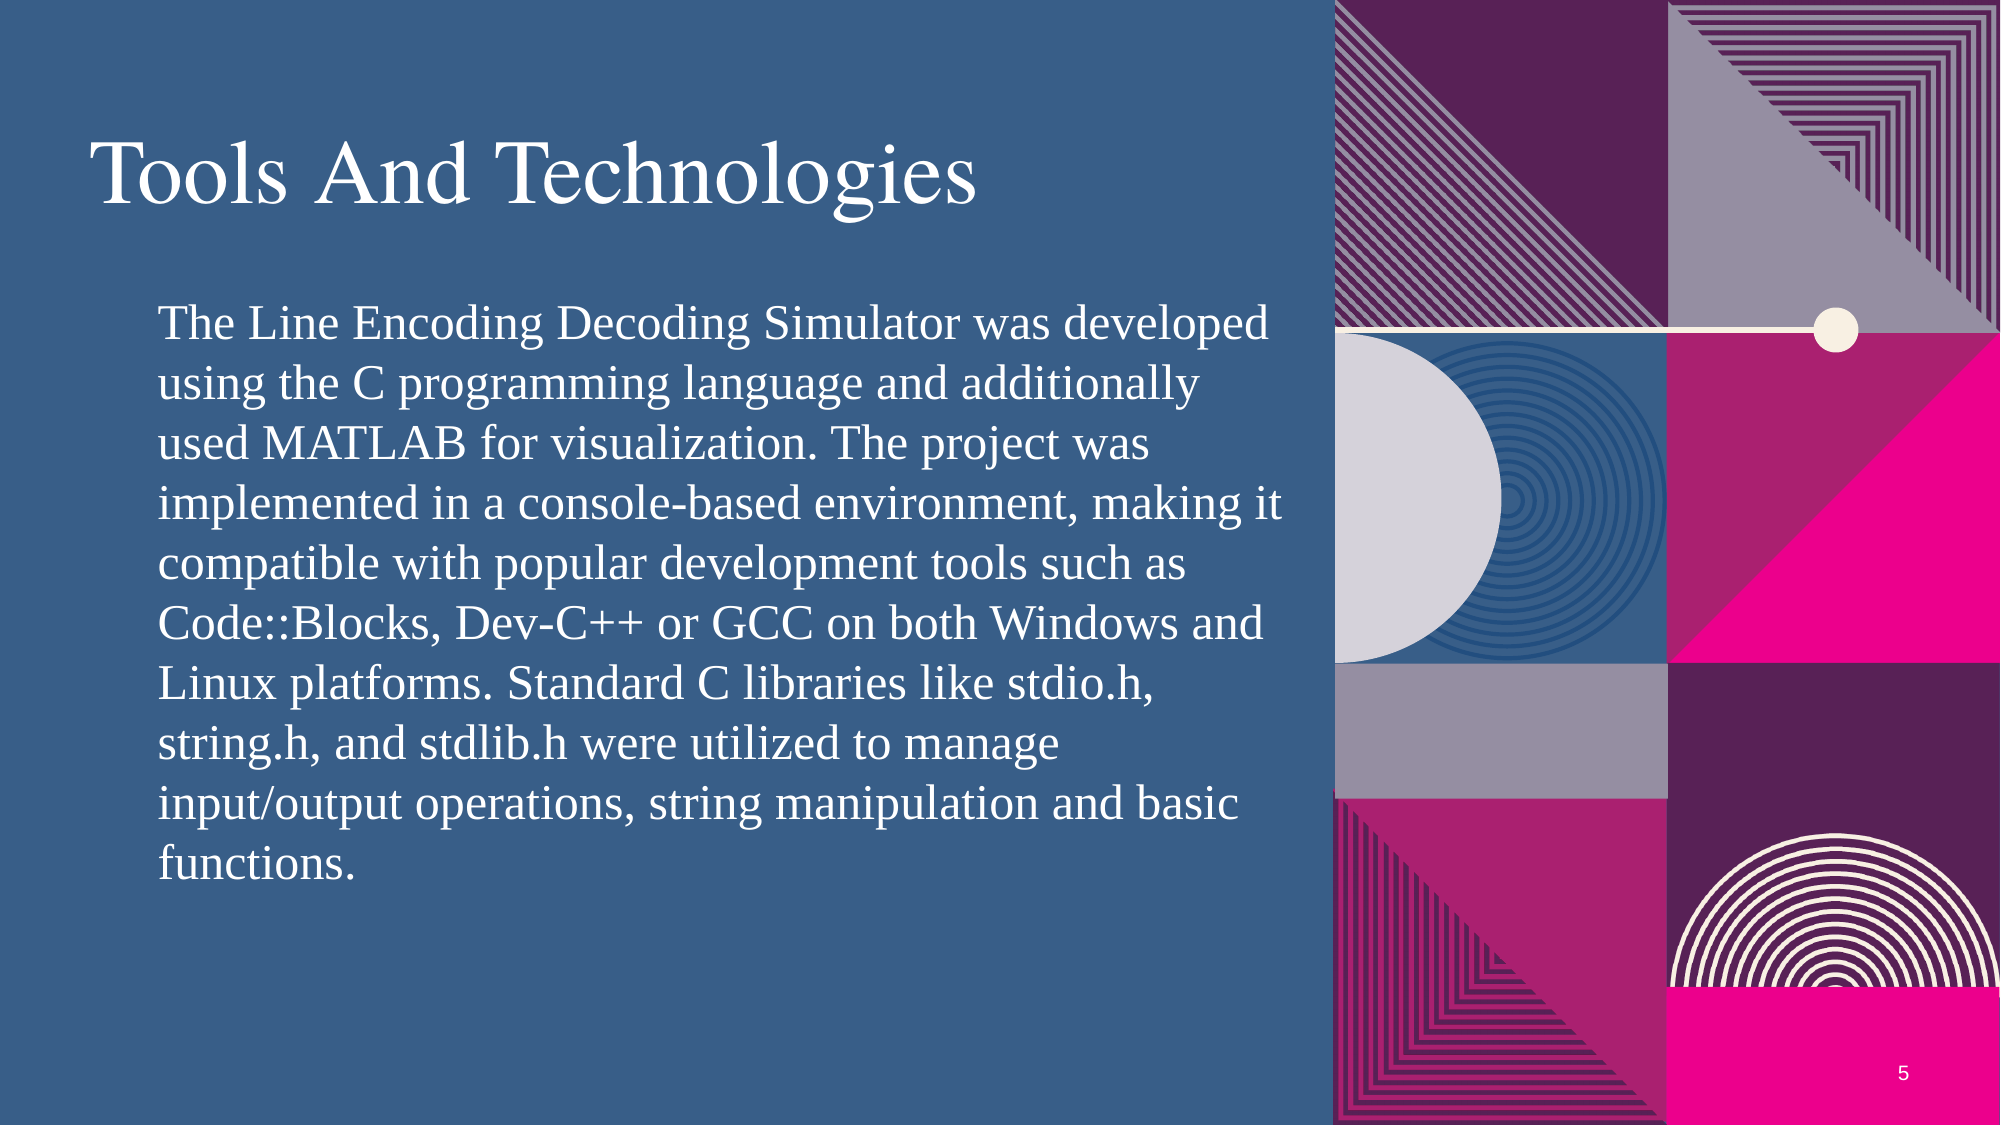

Tools And Technologies
The Line Encoding Decoding Simulator was developed using the C programming language and additionally used MATLAB for visualization. The project was implemented in a console-based environment, making it compatible with popular development tools such as Code::Blocks, Dev-C++ or GCC on both Windows and Linux platforms. Standard C libraries like stdio.h, string.h, and stdlib.h were utilized to manage input/output operations, string manipulation and basic functions.
5